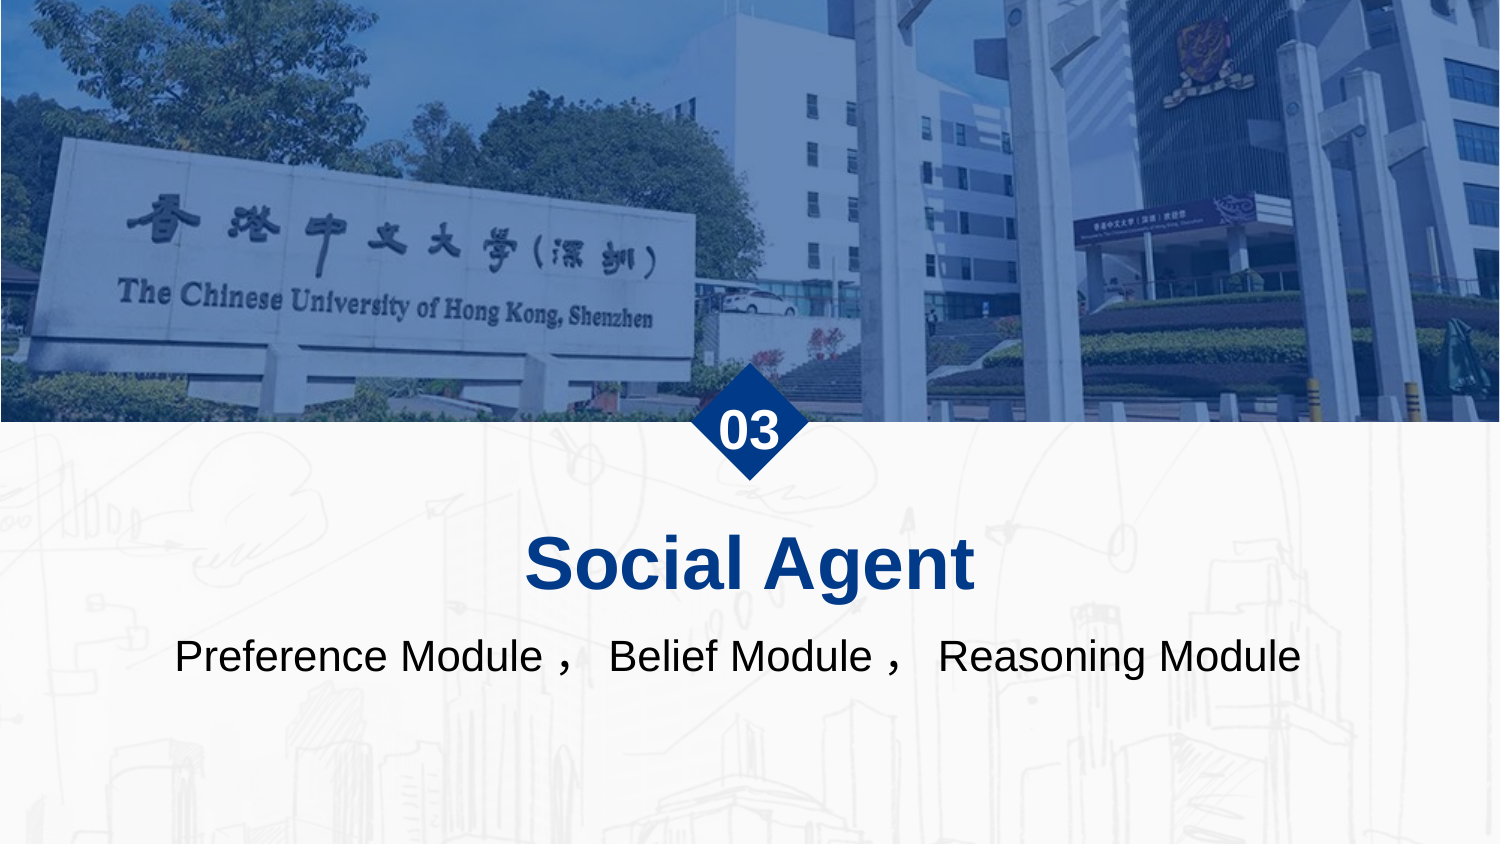

03
Social Agent
Preference Module，Belief Module，Reasoning Module